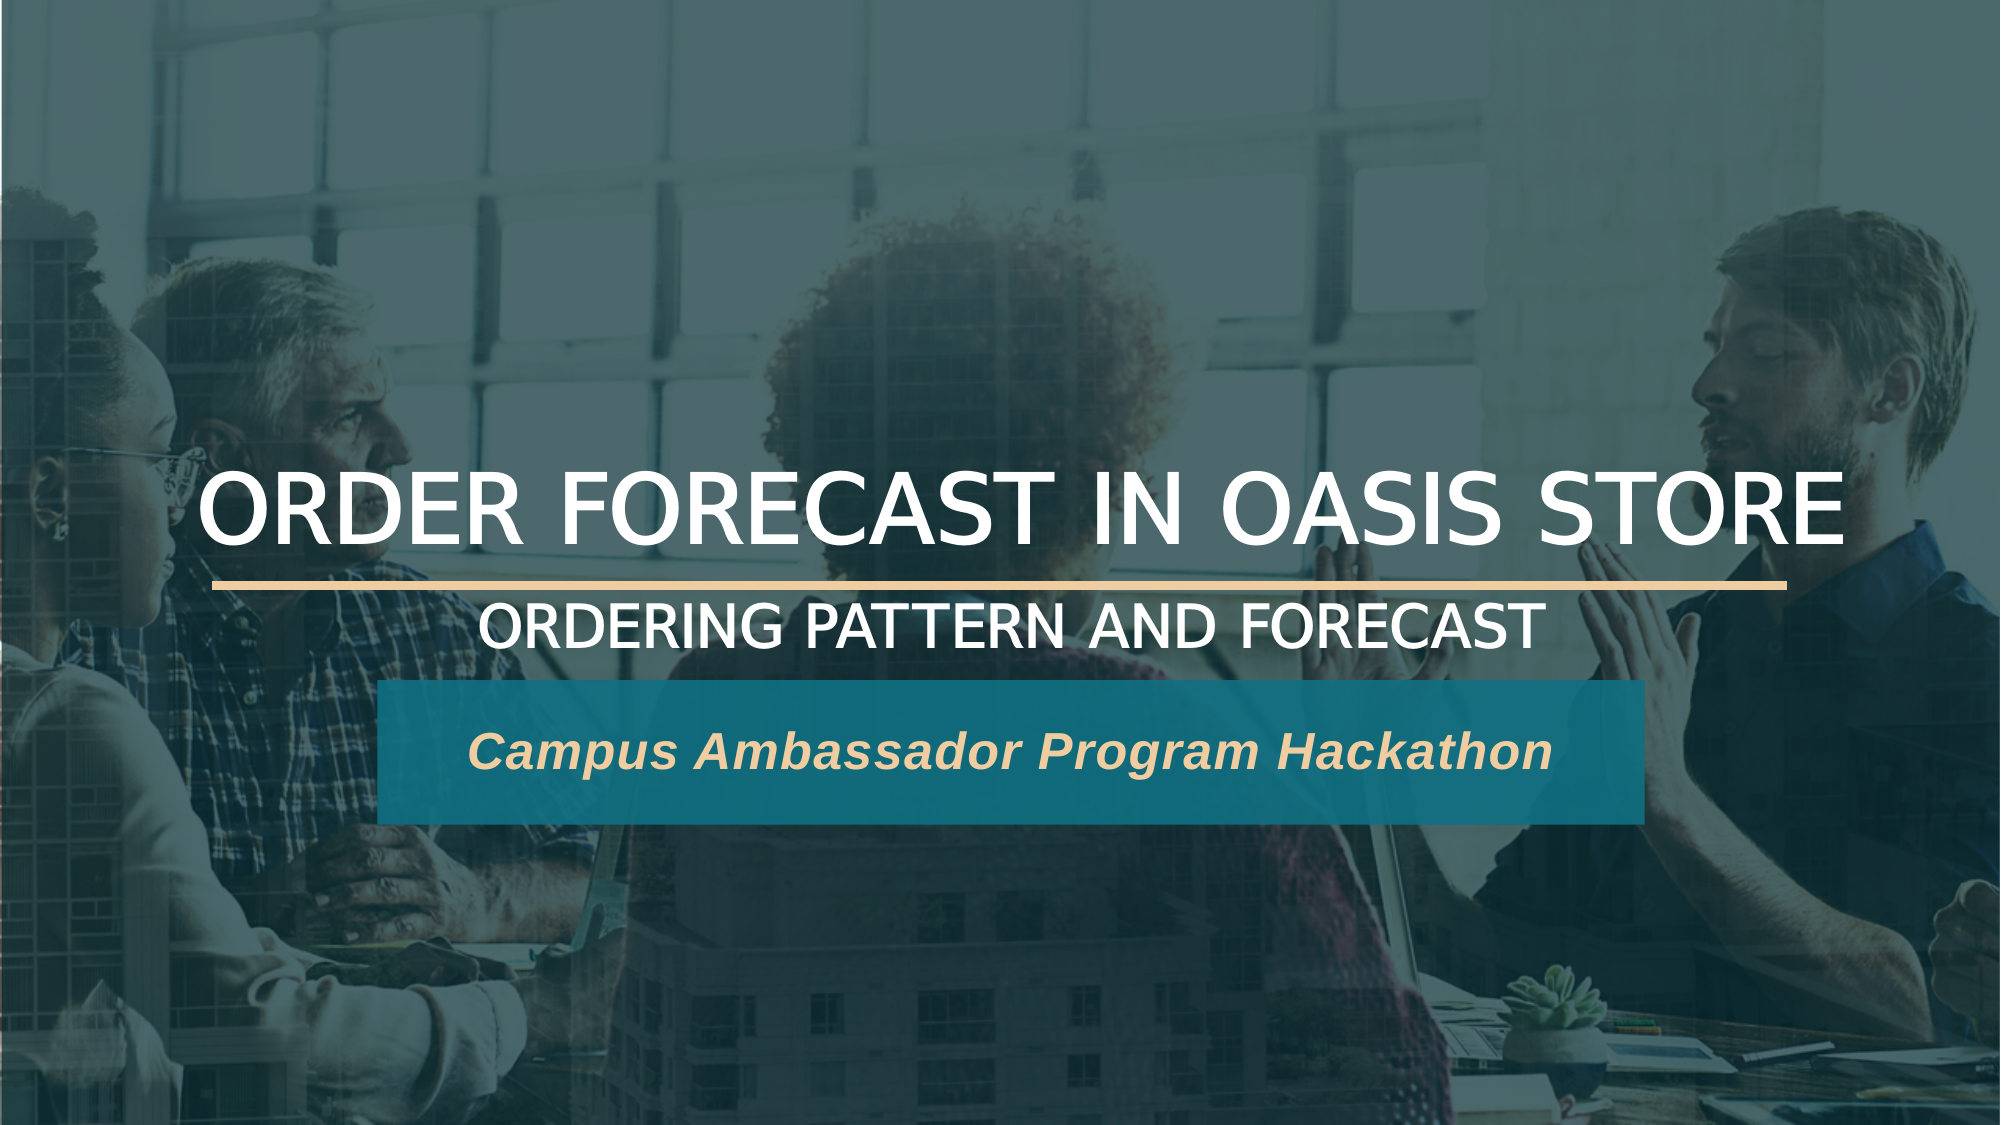

# ORDER FORECAST IN OASIS STORE ORDERING PATTERN AND FORECAST

Campus Ambassador Program Hackathon